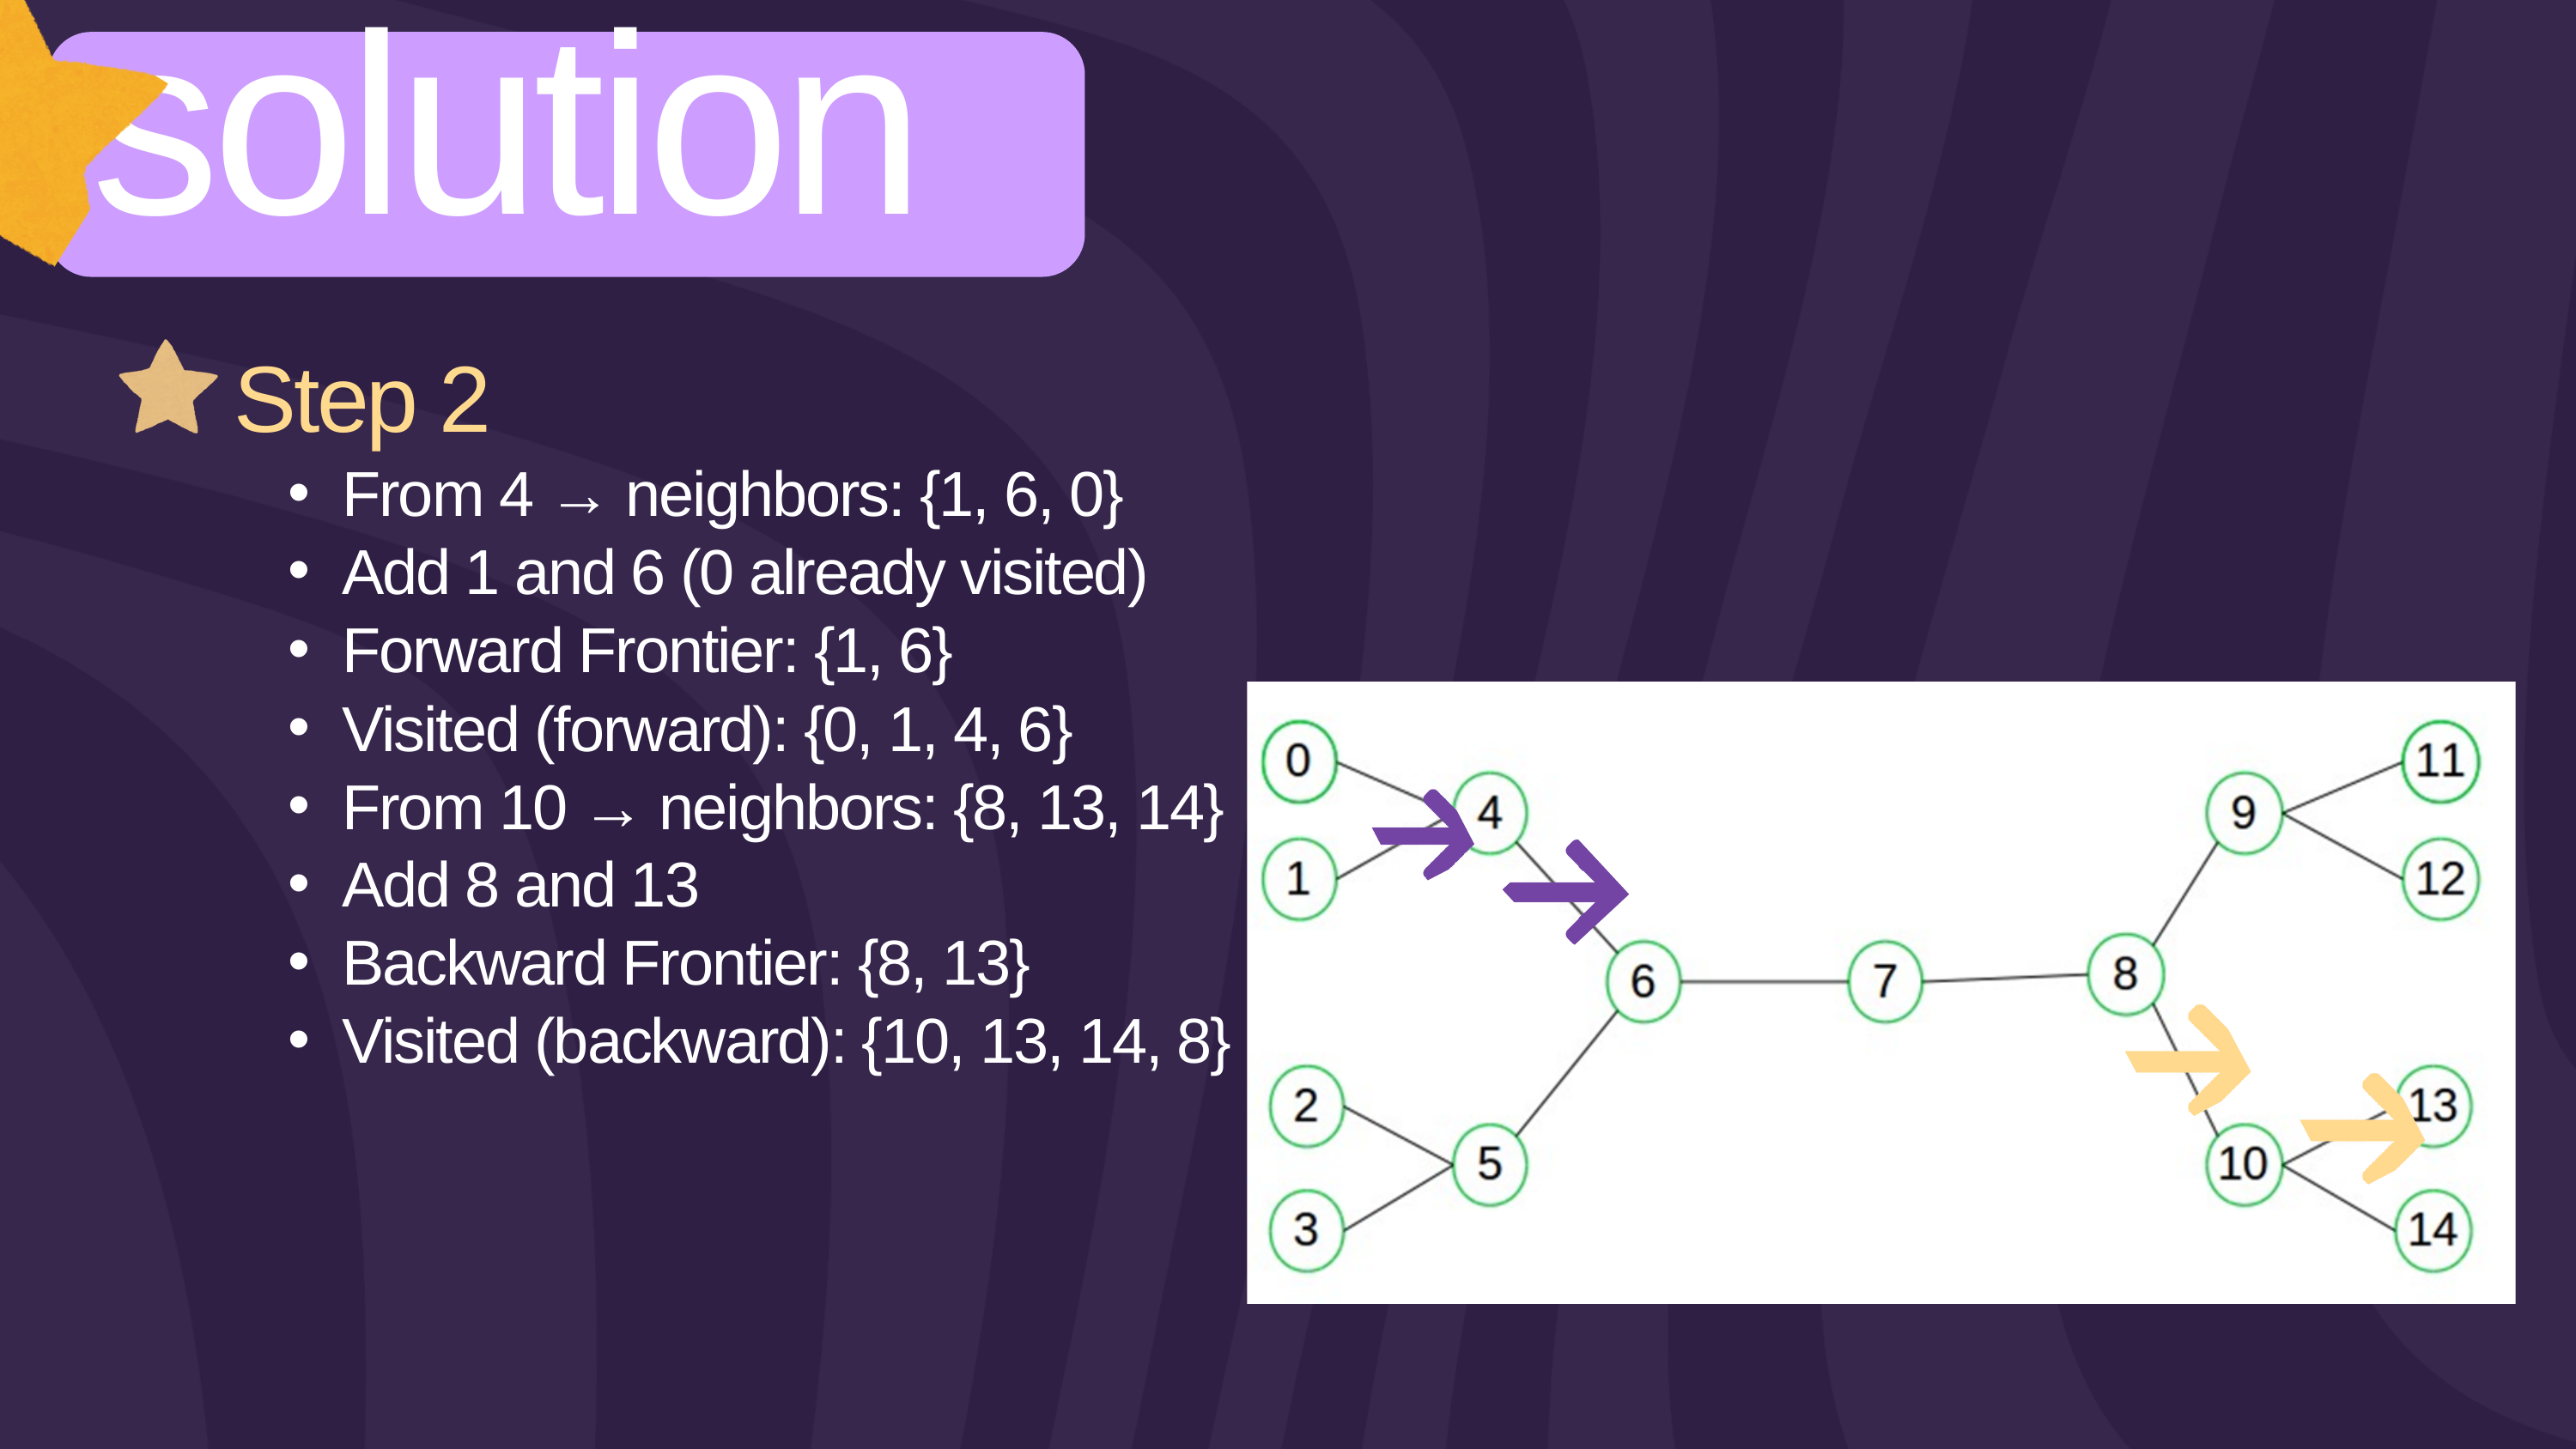

solution

Step 2
From 4 → neighbors: {1, 6, 0}
Add 1 and 6 (0 already visited)
Forward Frontier: {1, 6}
Visited (forward): {0, 1, 4, 6}
From 10 → neighbors: {8, 13, 14}
Add 8 and 13
Backward Frontier: {8, 13}
Visited (backward): {10, 13, 14, 8}